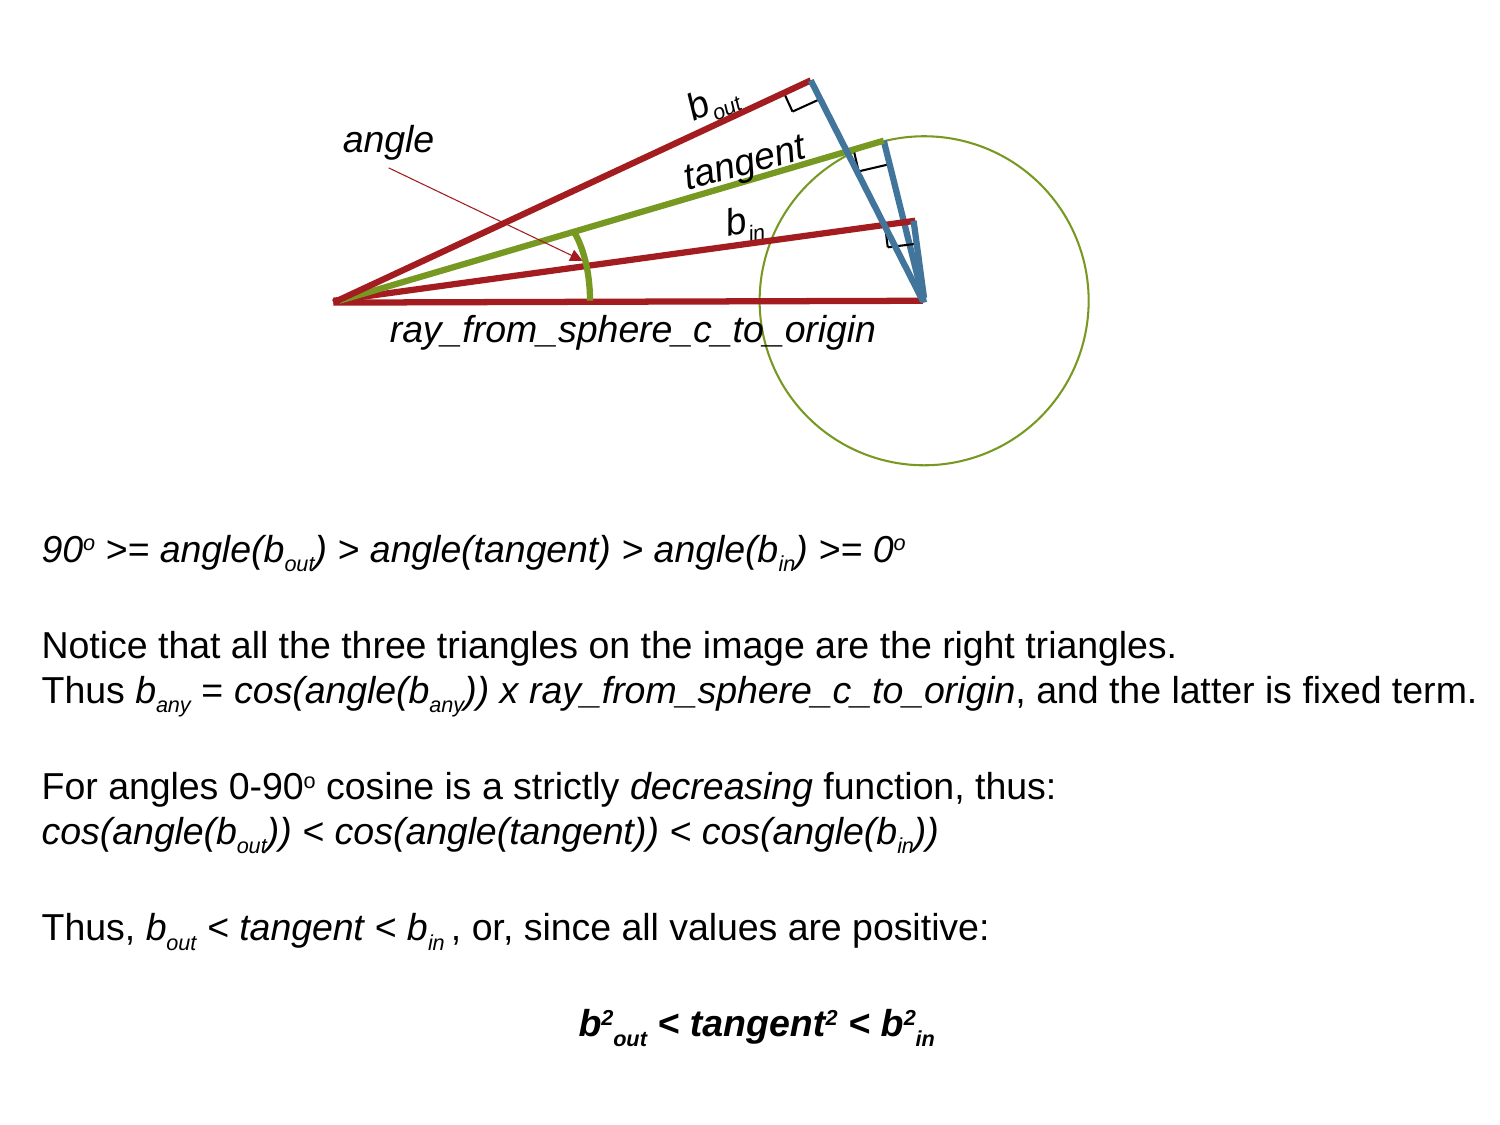

bout
angle
tangent

bin

ray_from_sphere_c_to_origin
90o >= angle(bout) > angle(tangent) > angle(bin) >= 0o

Notice that all the three triangles on the image are the right triangles.
Thus bany = cos(angle(bany)) x ray_from_sphere_c_to_origin, and the latter is fixed term.
For angles 0-90o cosine is a strictly decreasing function, thus:
cos(angle(bout)) < cos(angle(tangent)) < cos(angle(bin))

Thus, bout < tangent < bin , or, since all values are positive:

b2out < tangent2 < b2in